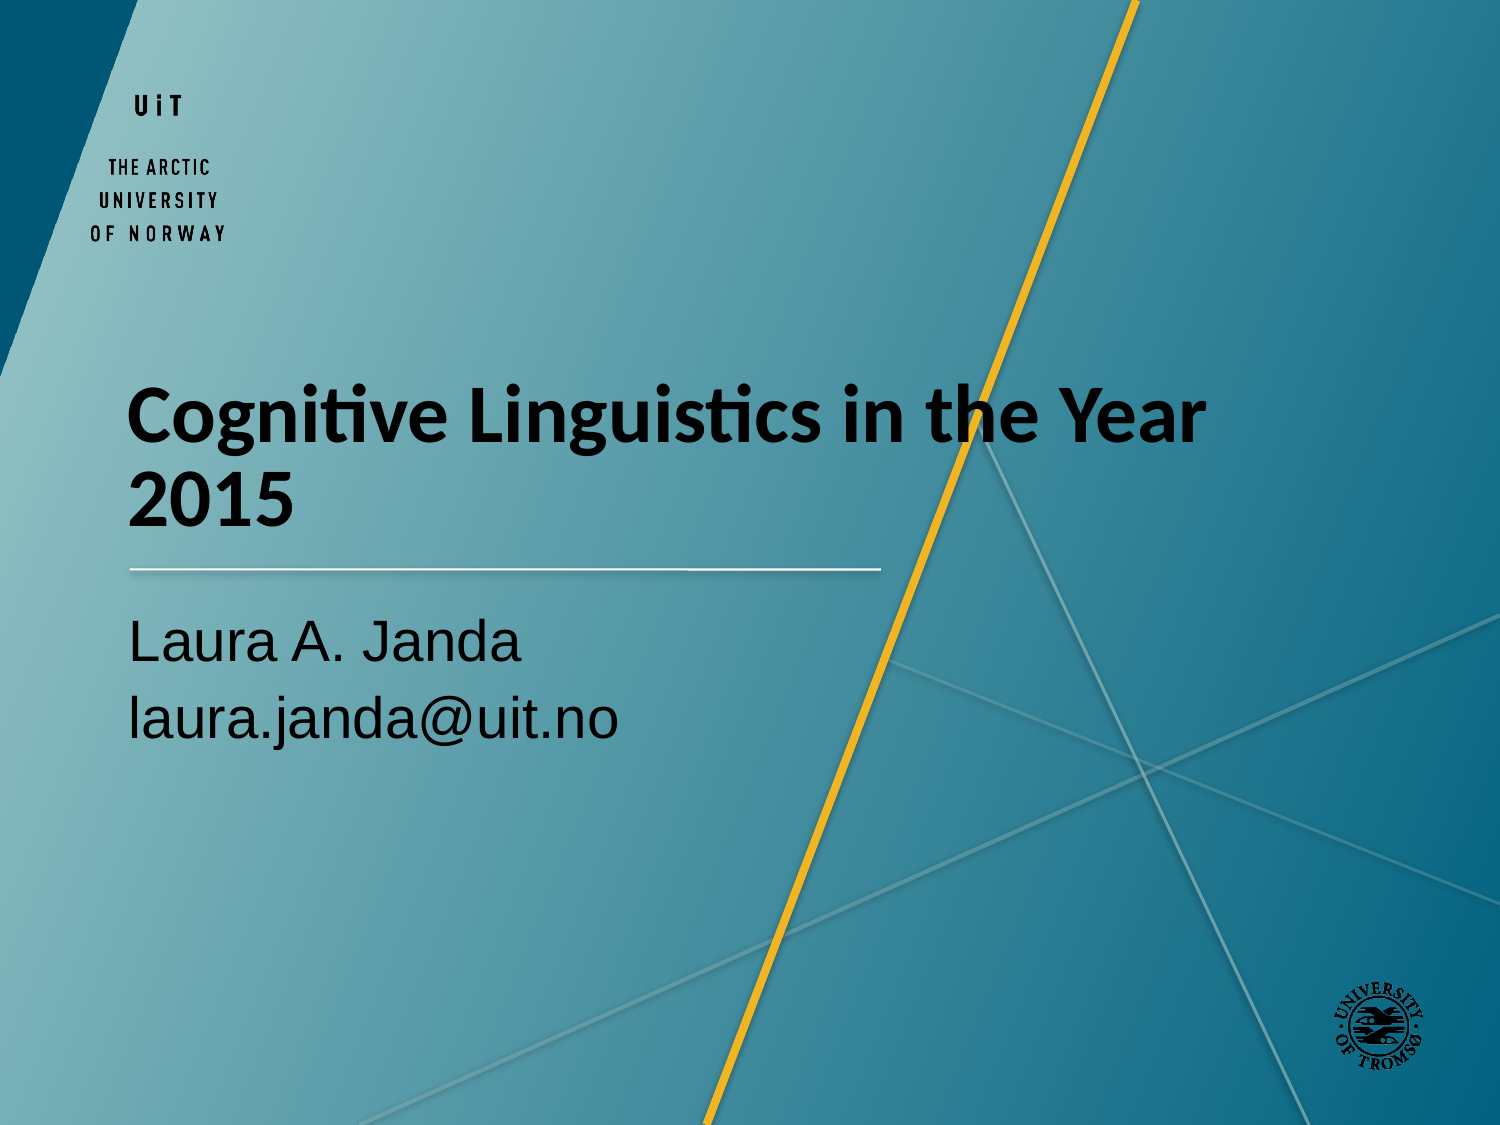

# Cognitive Linguistics in the Year 2015
Laura A. Janda
laura.janda@uit.no